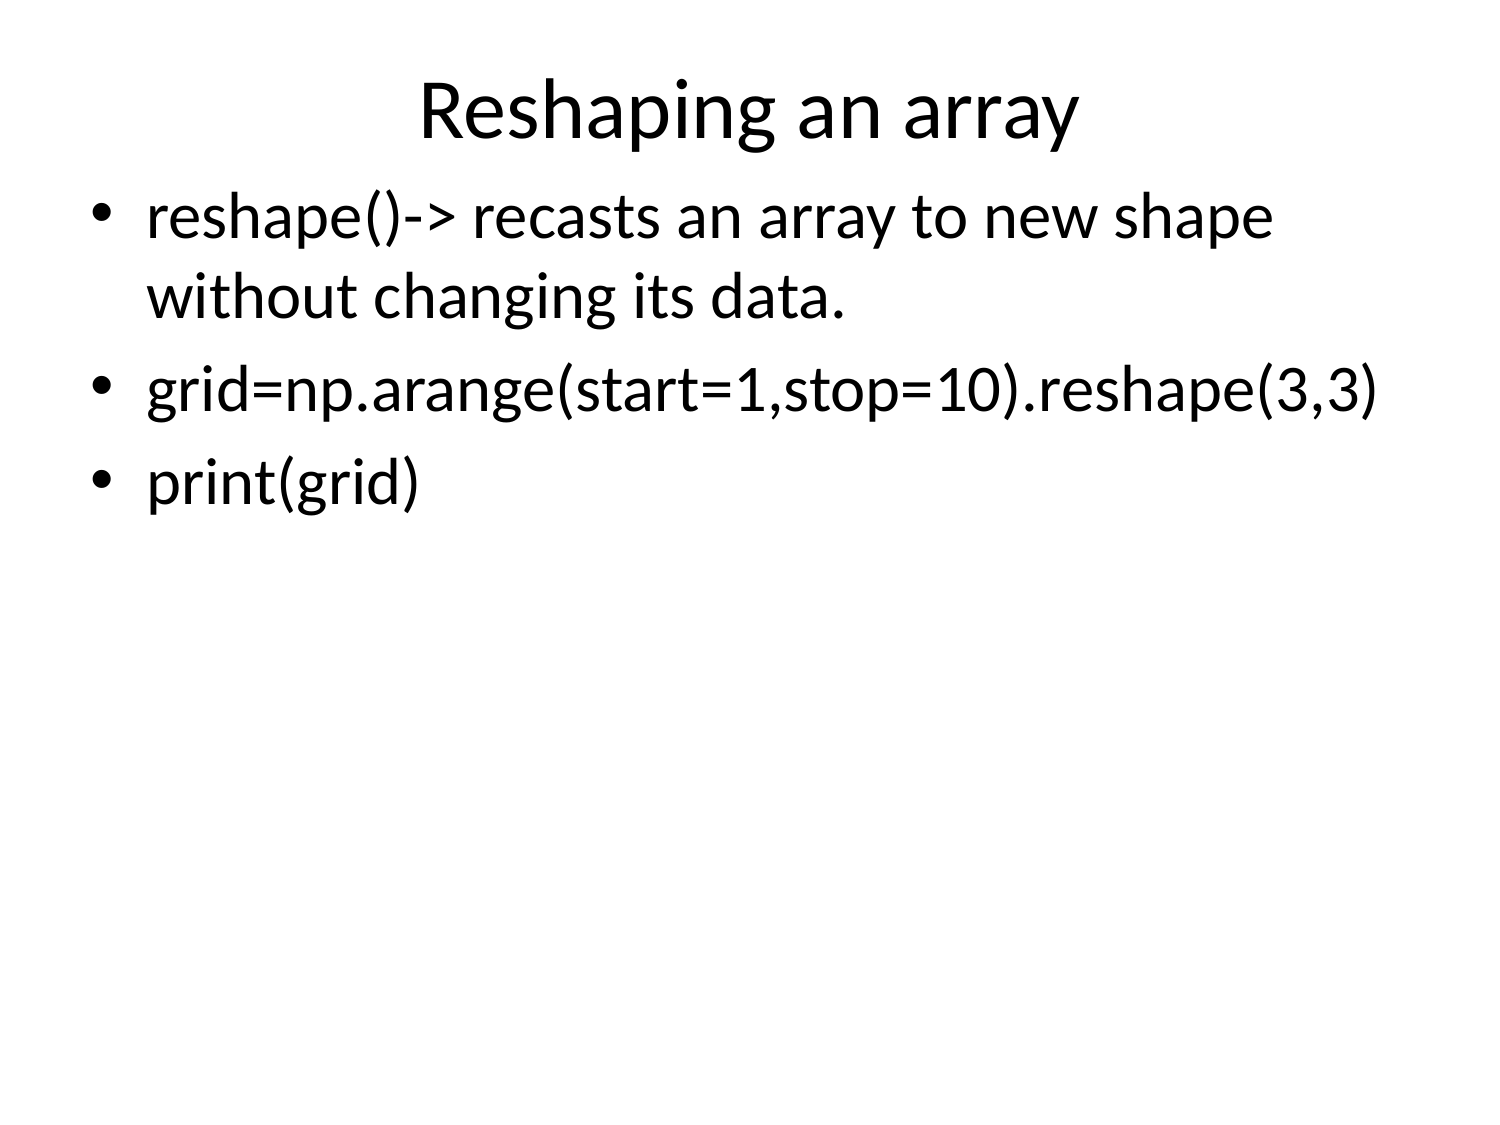

# Reshaping an array
reshape()-> recasts an array to new shape without changing its data.
grid=np.arange(start=1,stop=10).reshape(3,3)
print(grid)